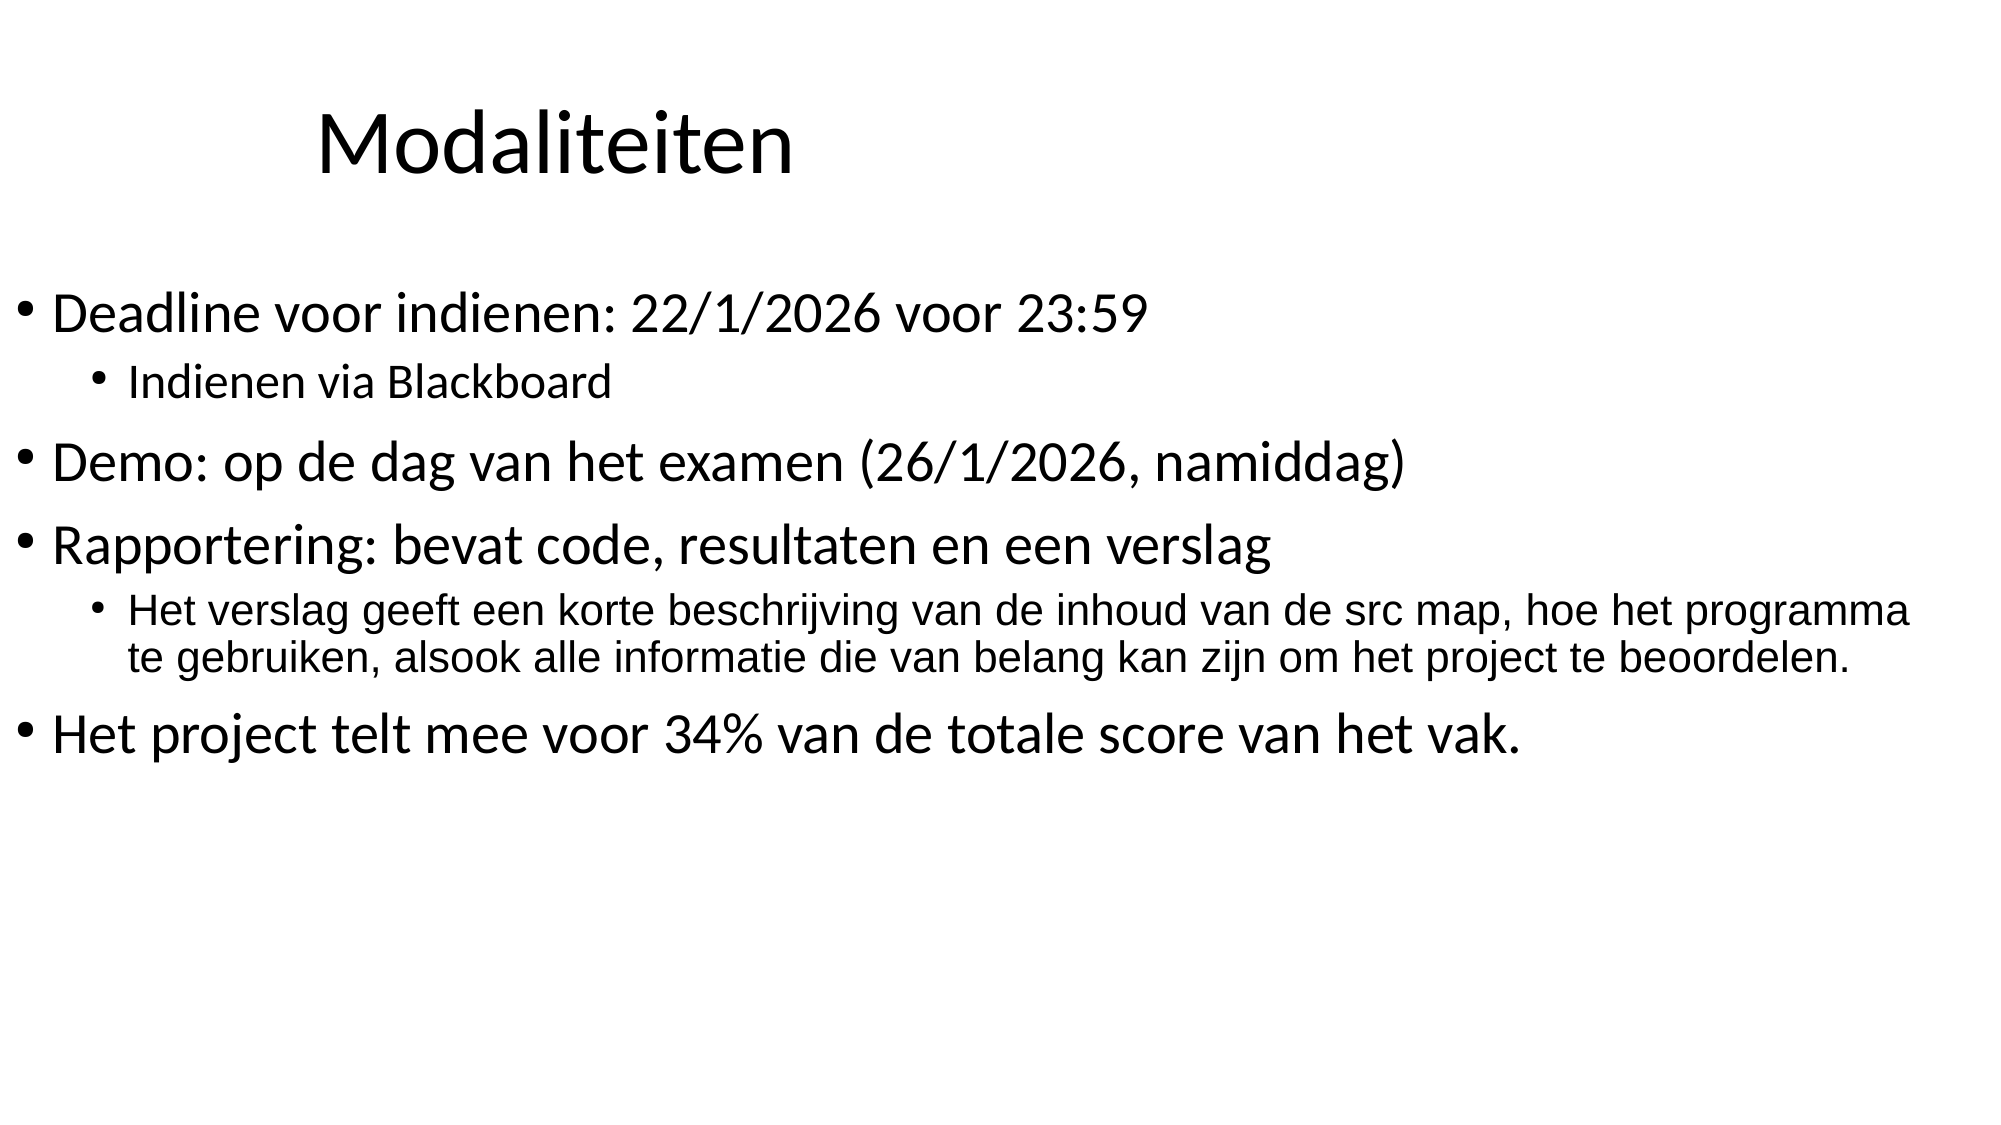

Modaliteiten
Deadline voor indienen: 22/1/2026 voor 23:59
Indienen via Blackboard
Demo: op de dag van het examen (26/1/2026, namiddag)
Rapportering: bevat code, resultaten en een verslag
Het verslag geeft een korte beschrijving van de inhoud van de src map, hoe het programma te gebruiken, alsook alle informatie die van belang kan zijn om het project te beoordelen.
Het project telt mee voor 34% van de totale score van het vak.